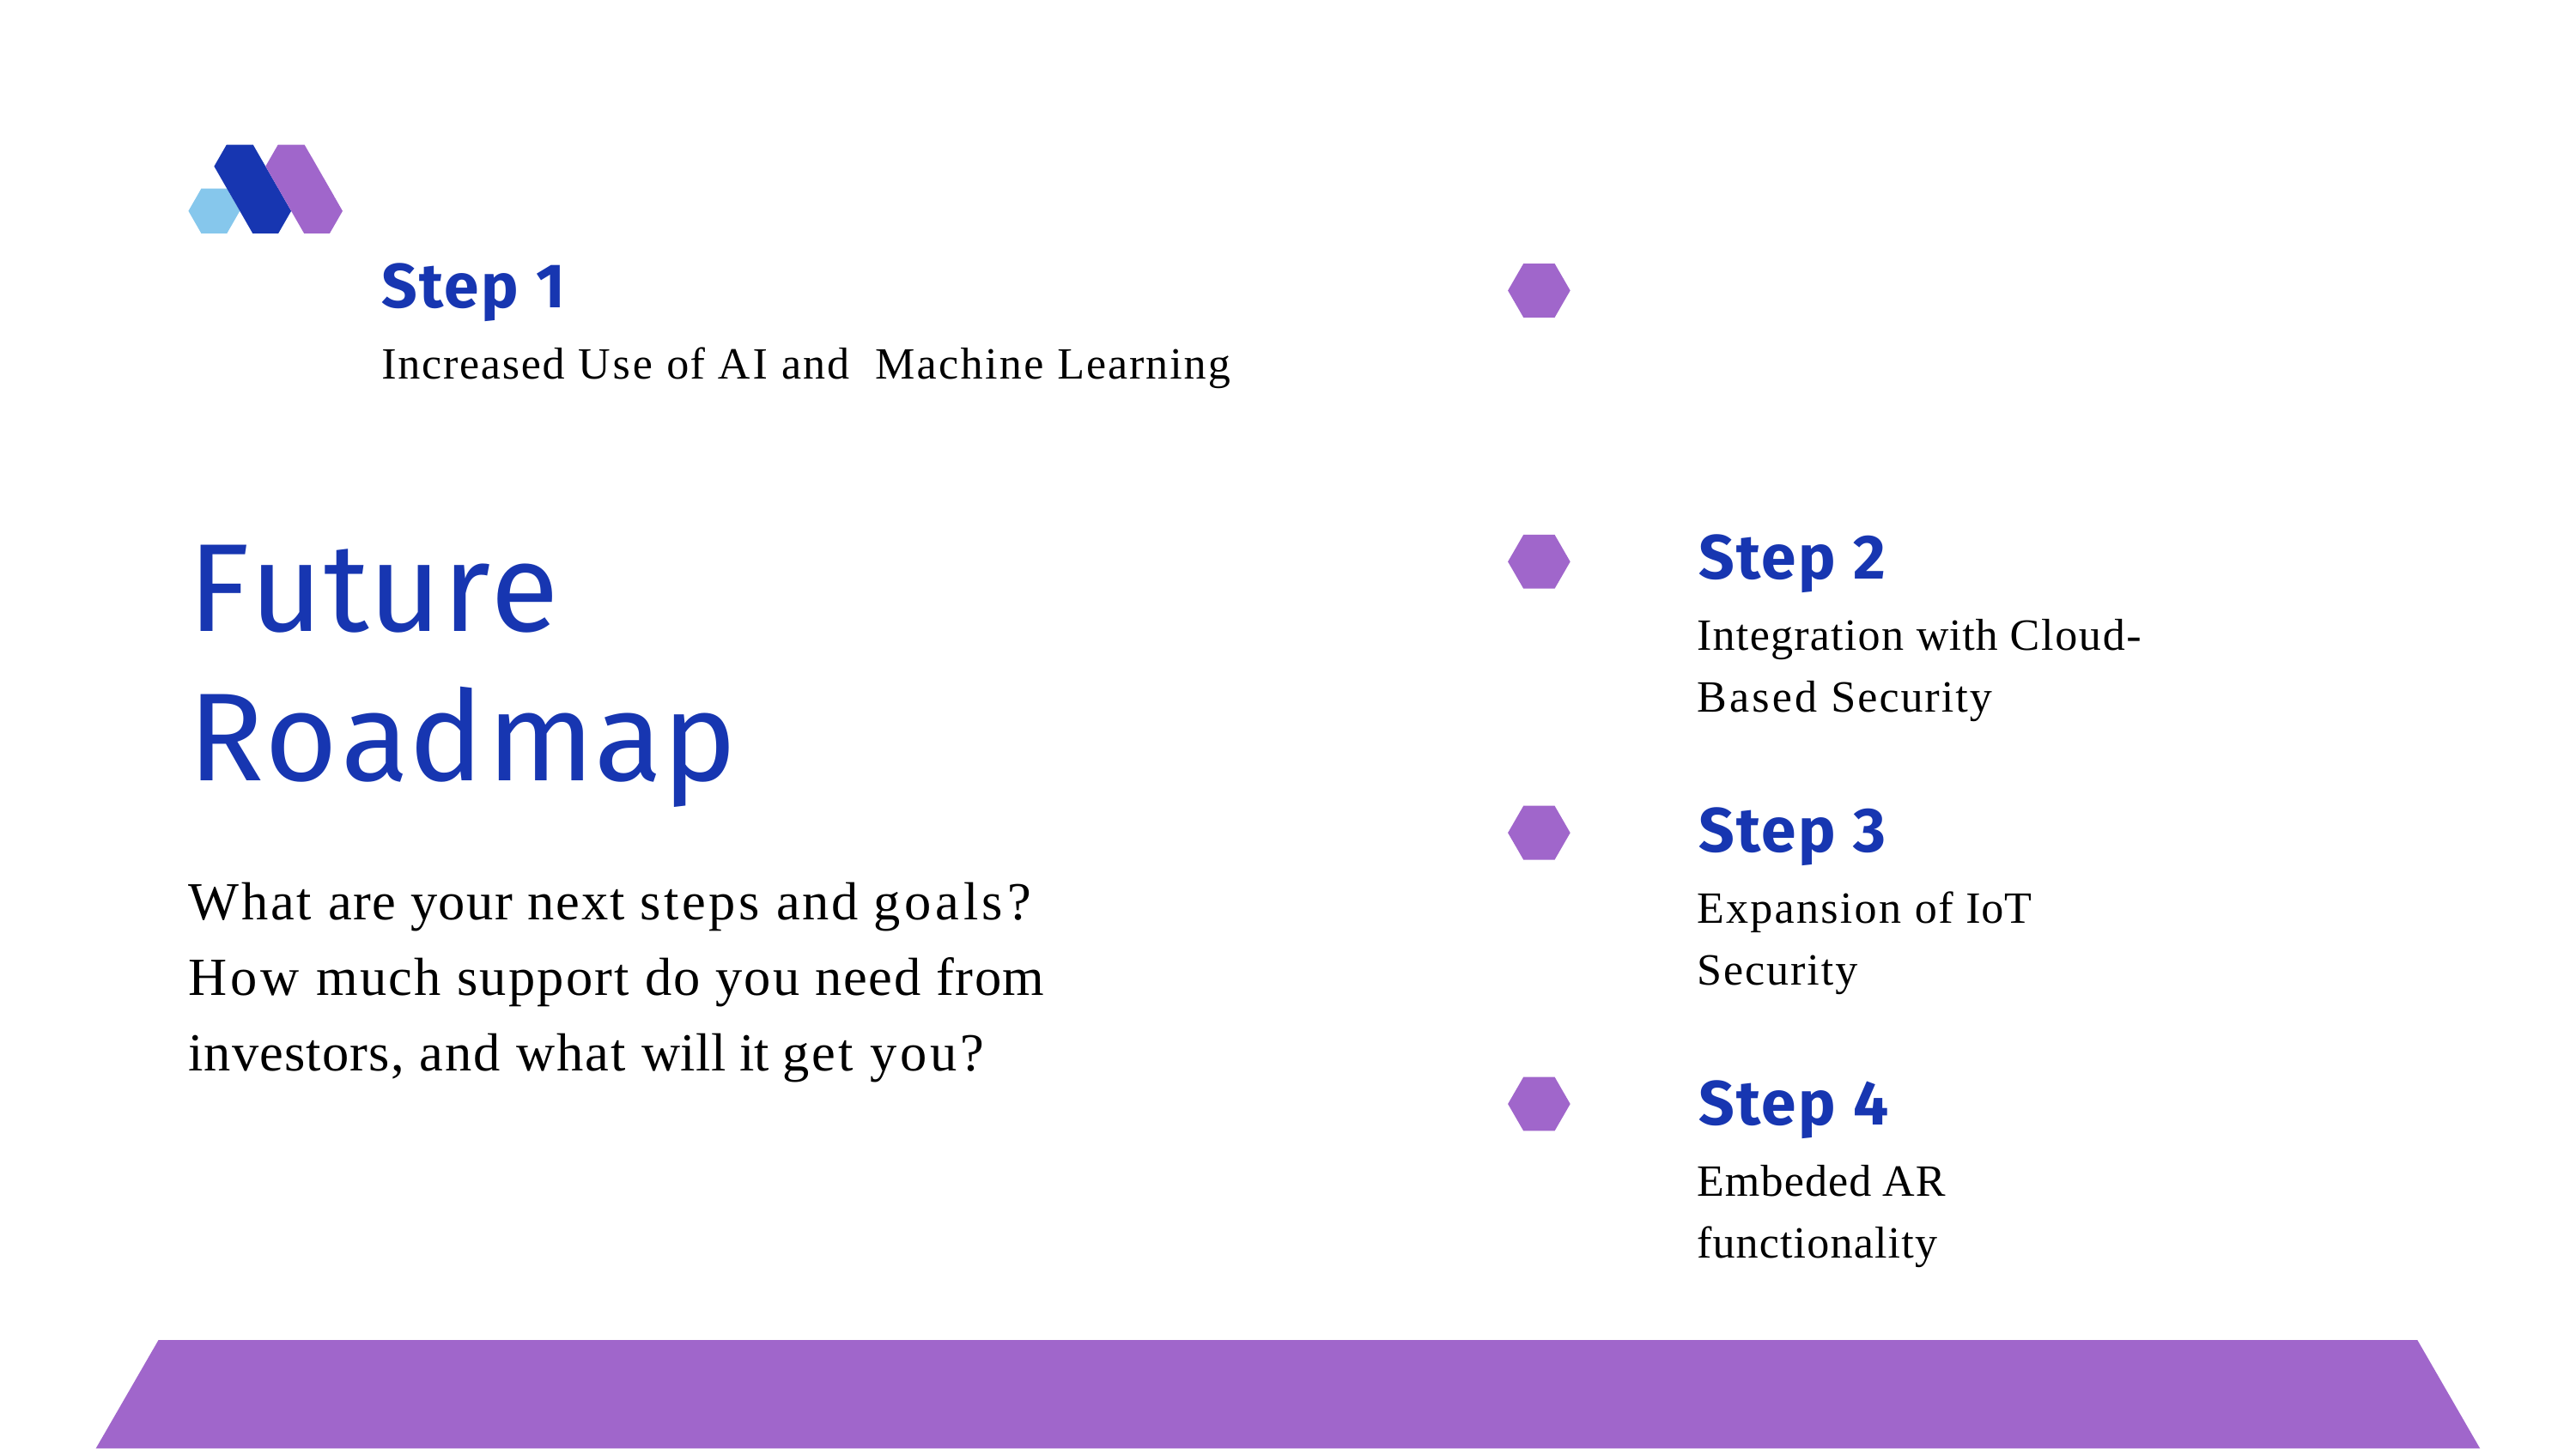

# Step 1
Increased Use of AI and  Machine Learning

Step 2
Integration with Cloud-  Based Security

Step 3
Expansion of IoT  Security

Step 4
Embeded AR functionality
Future Roadmap
What are your next steps and goals?  How much support do you need from  investors, and what will it get you?